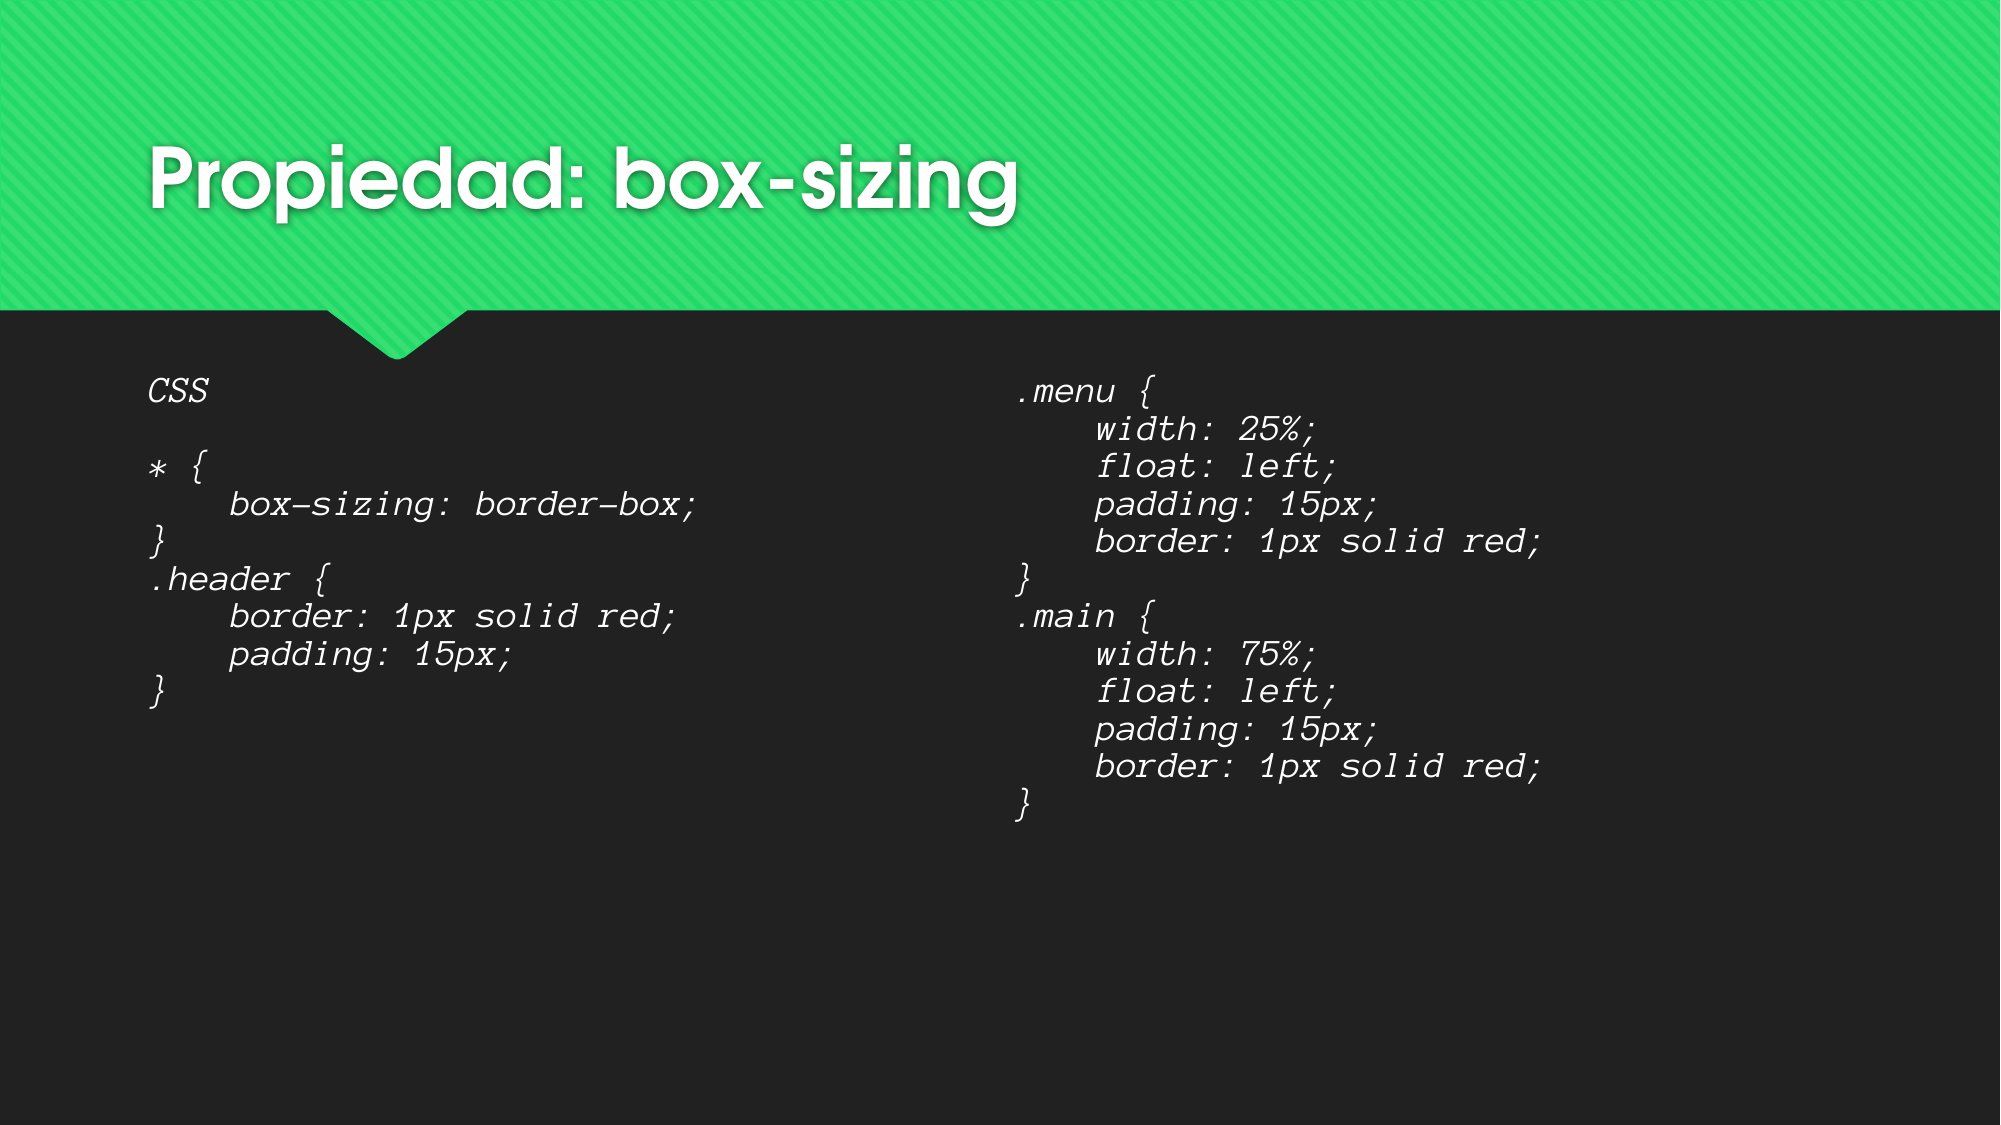

# Propiedad: box-sizing
| CSS \* { box-sizing: border-box; } .header { border: 1px solid red; padding: 15px; } | .menu { width: 25%; float: left; padding: 15px; border: 1px solid red; } .main { width: 75%; float: left; padding: 15px; border: 1px solid red; } |
| --- | --- |